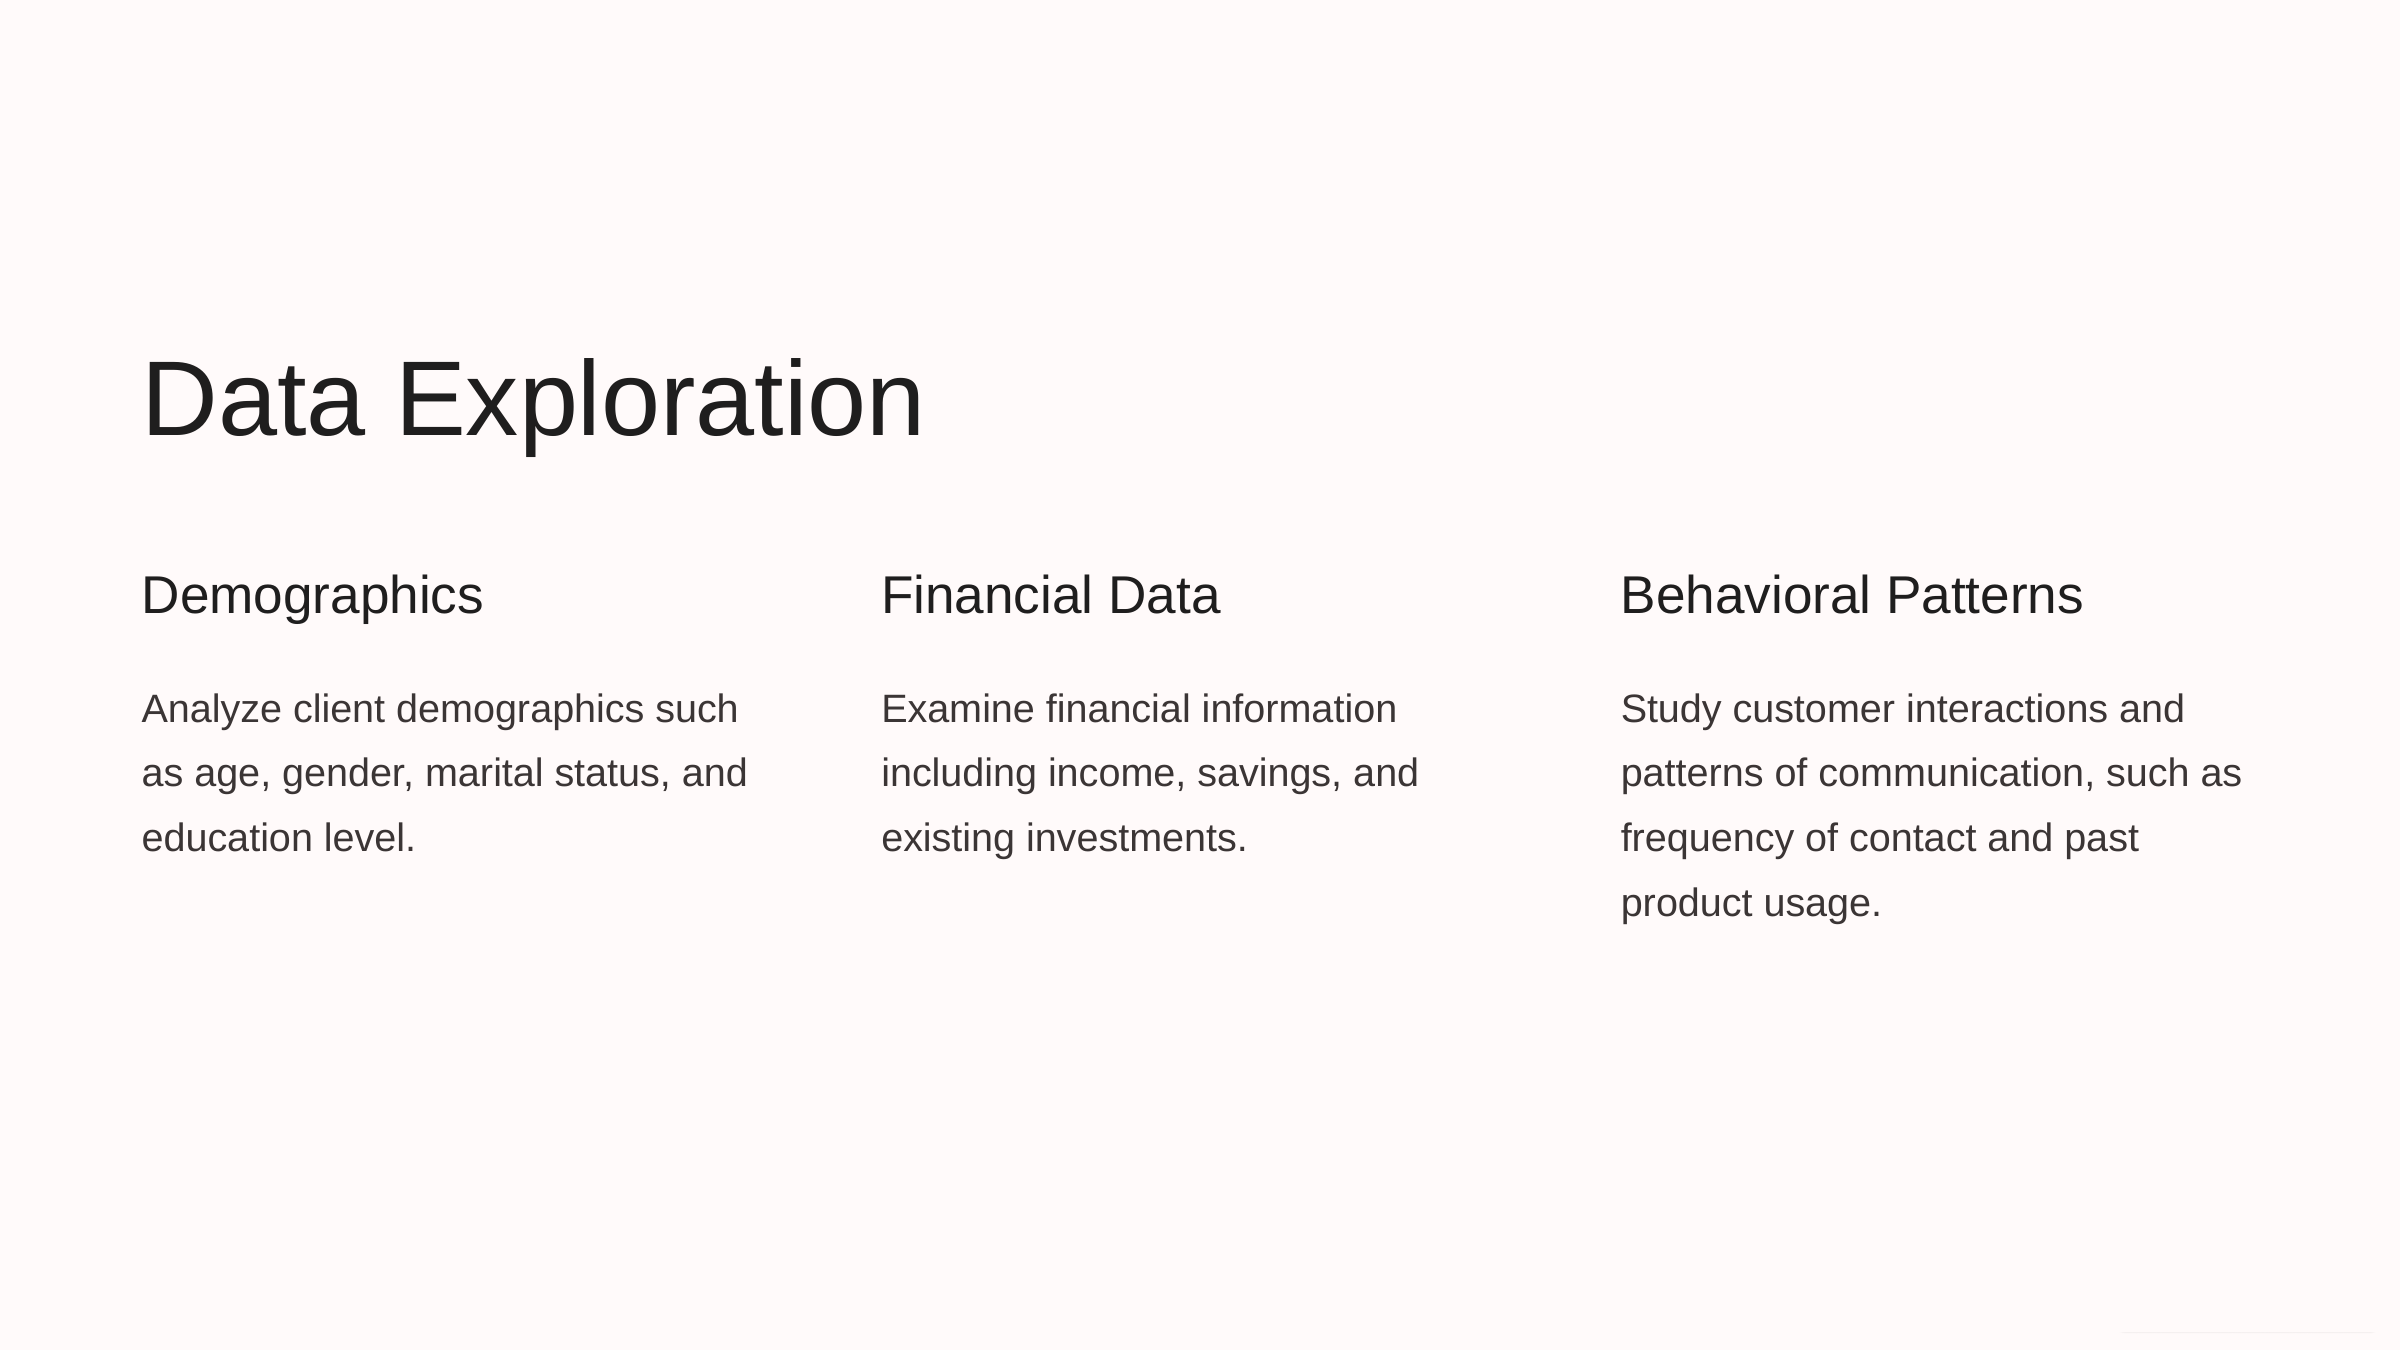

Data Exploration
Demographics
Financial Data
Behavioral Patterns
Analyze client demographics such as age, gender, marital status, and education level.
Examine financial information including income, savings, and existing investments.
Study customer interactions and patterns of communication, such as frequency of contact and past product usage.